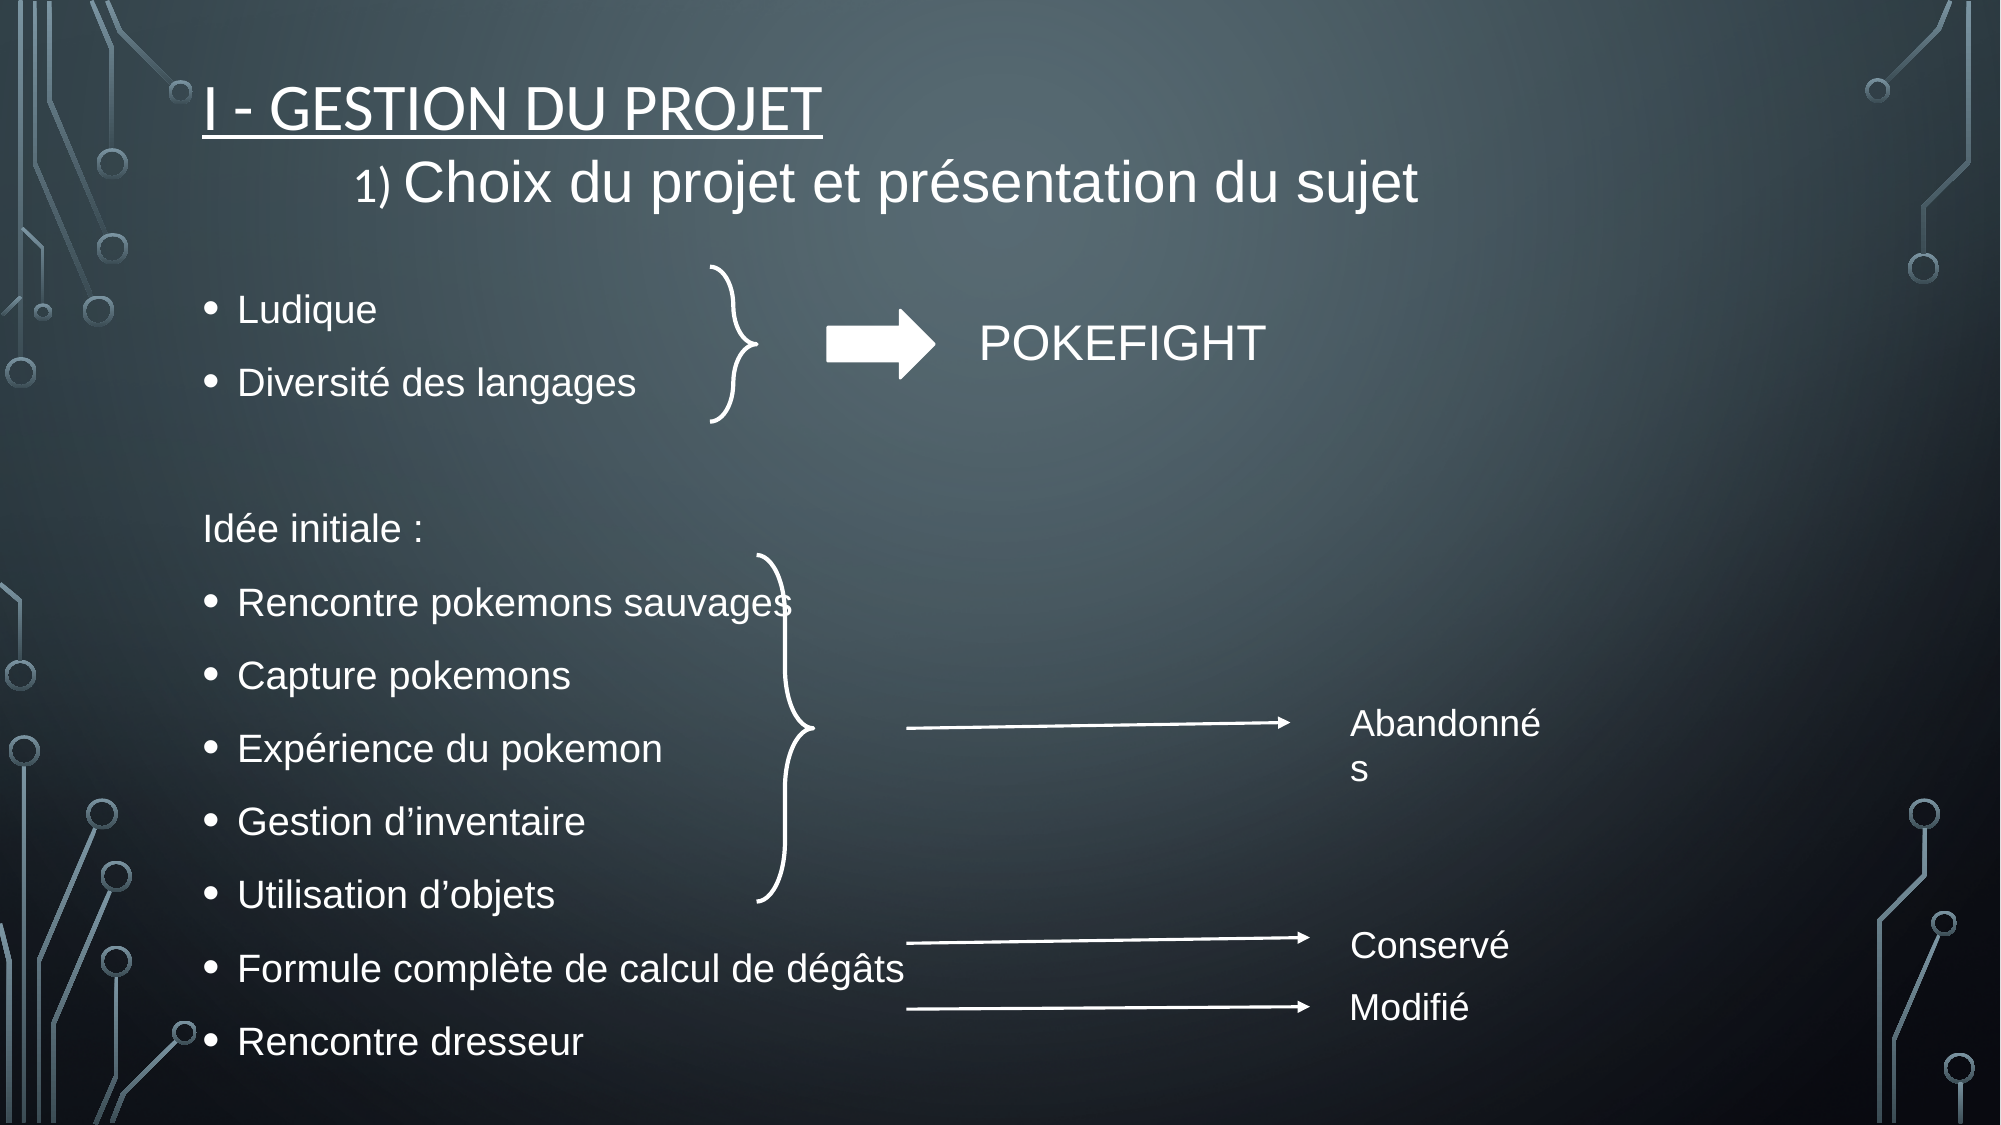

I - GESTION DU PROJET
	1) Choix du projet et présentation du sujet
Ludique
Diversité des langages

Idée initiale :
Rencontre pokemons sauvages
Capture pokemons
Expérience du pokemon
Gestion d’inventaire
Utilisation d’objets
Formule complète de calcul de dégâts
Rencontre dresseur

POKEFIGHT

Abandonnés
Conservé
Modifié